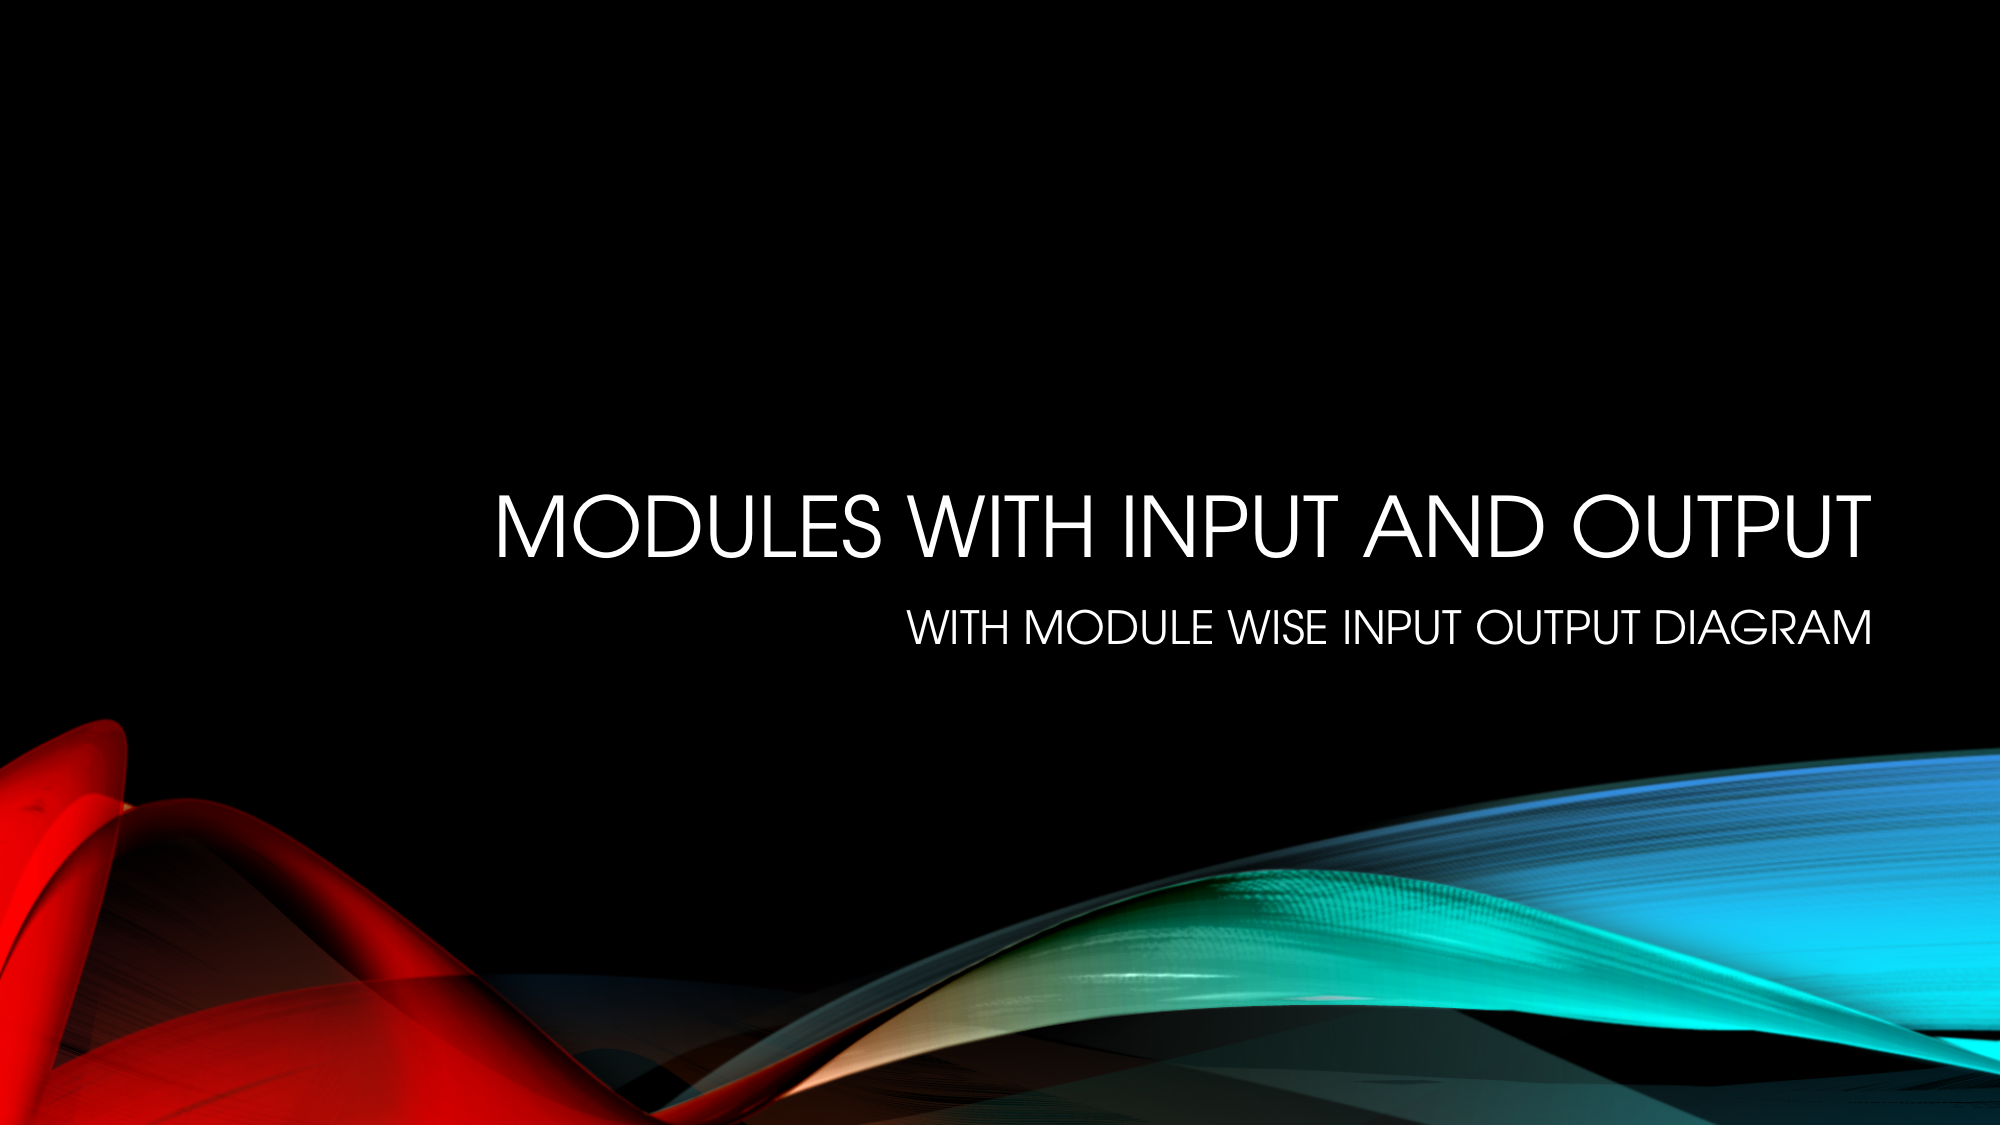

# MODULES WITH INPUT AND OUTPUT
WITH MODULE WISE INPUT OUTPUT DIAGRAM